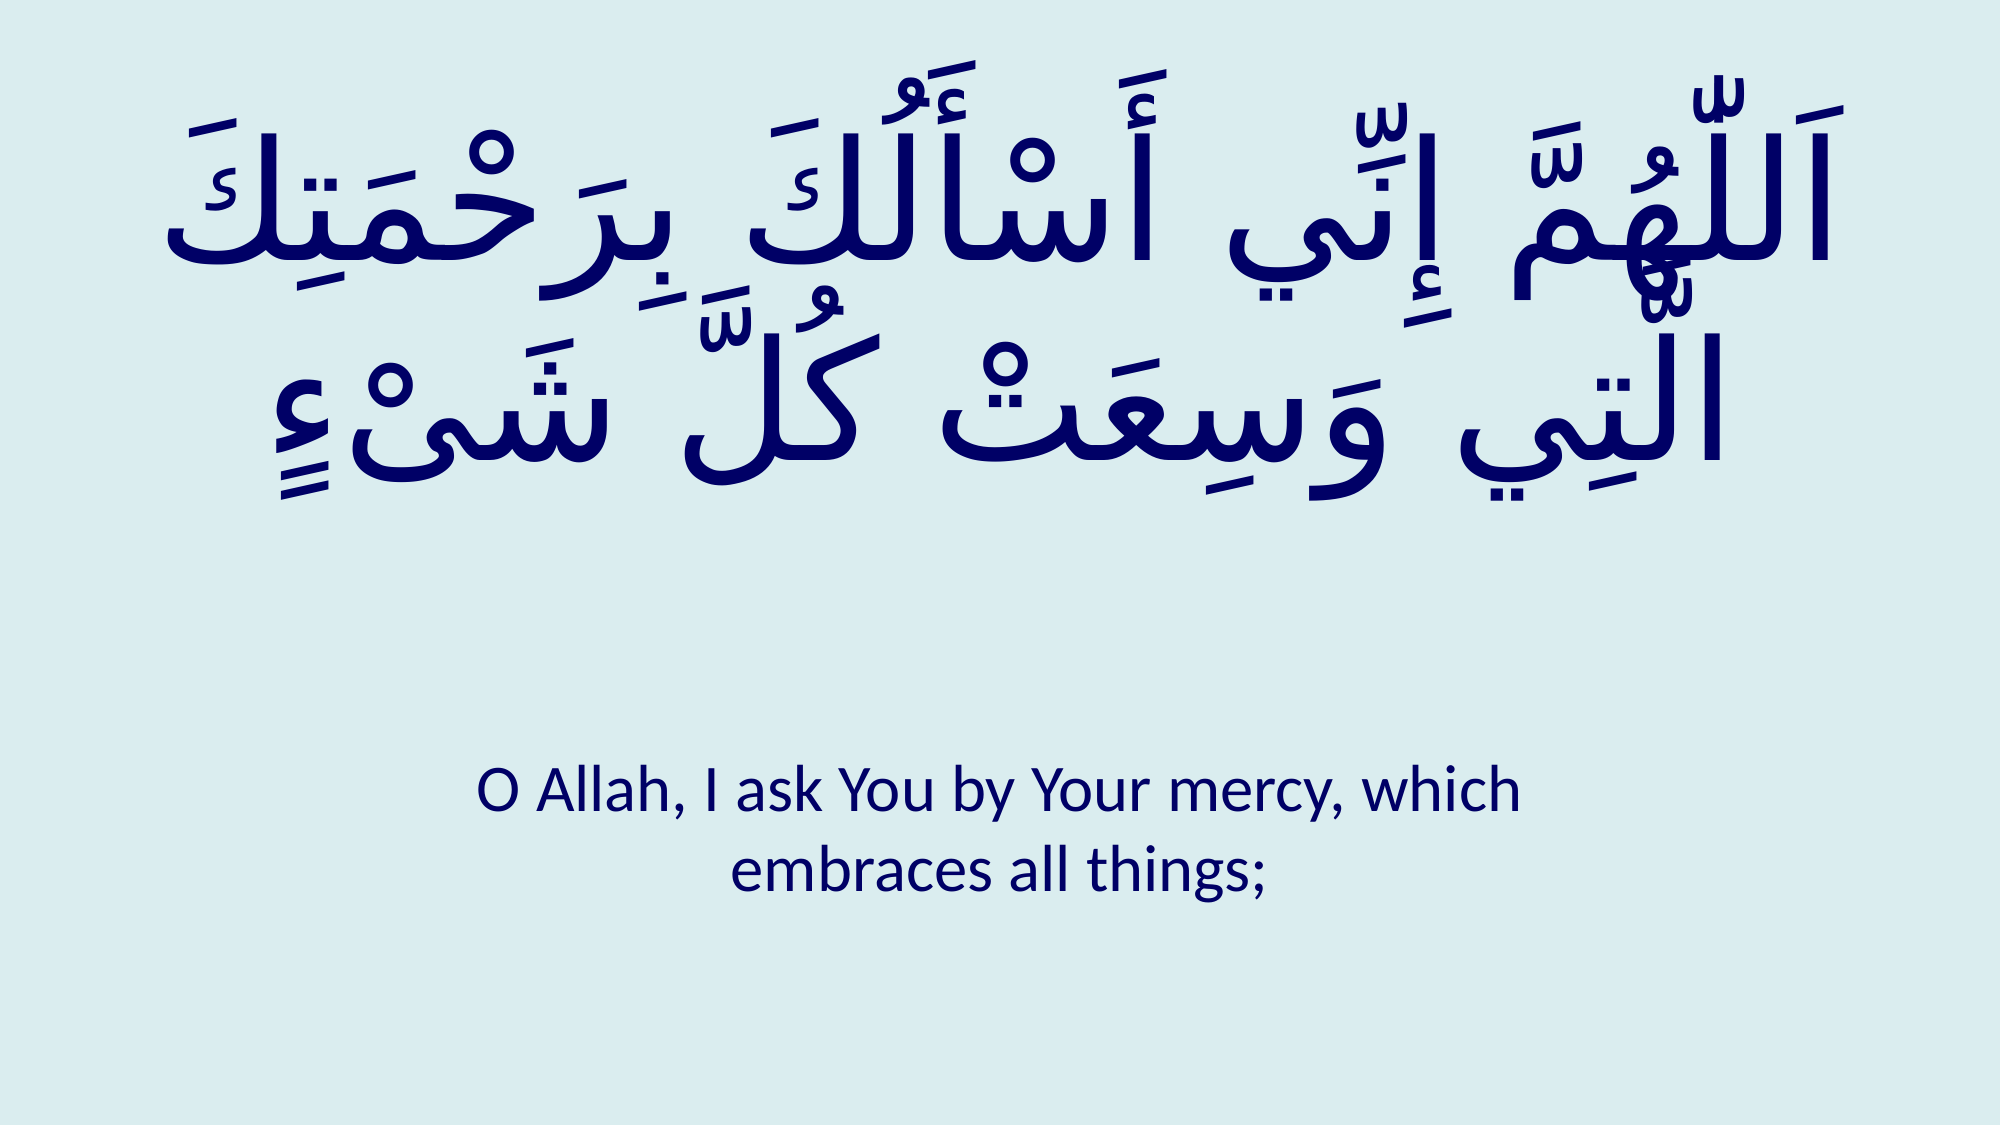

# اَللّٰهُمَّ إِنِّي أَسْأَلُكَ بِرَحْمَتِكَ الَّتِي وَسِعَتْ كُلَّ شَىْءٍ
O Allah, I ask You by Your mercy, which embraces all things;